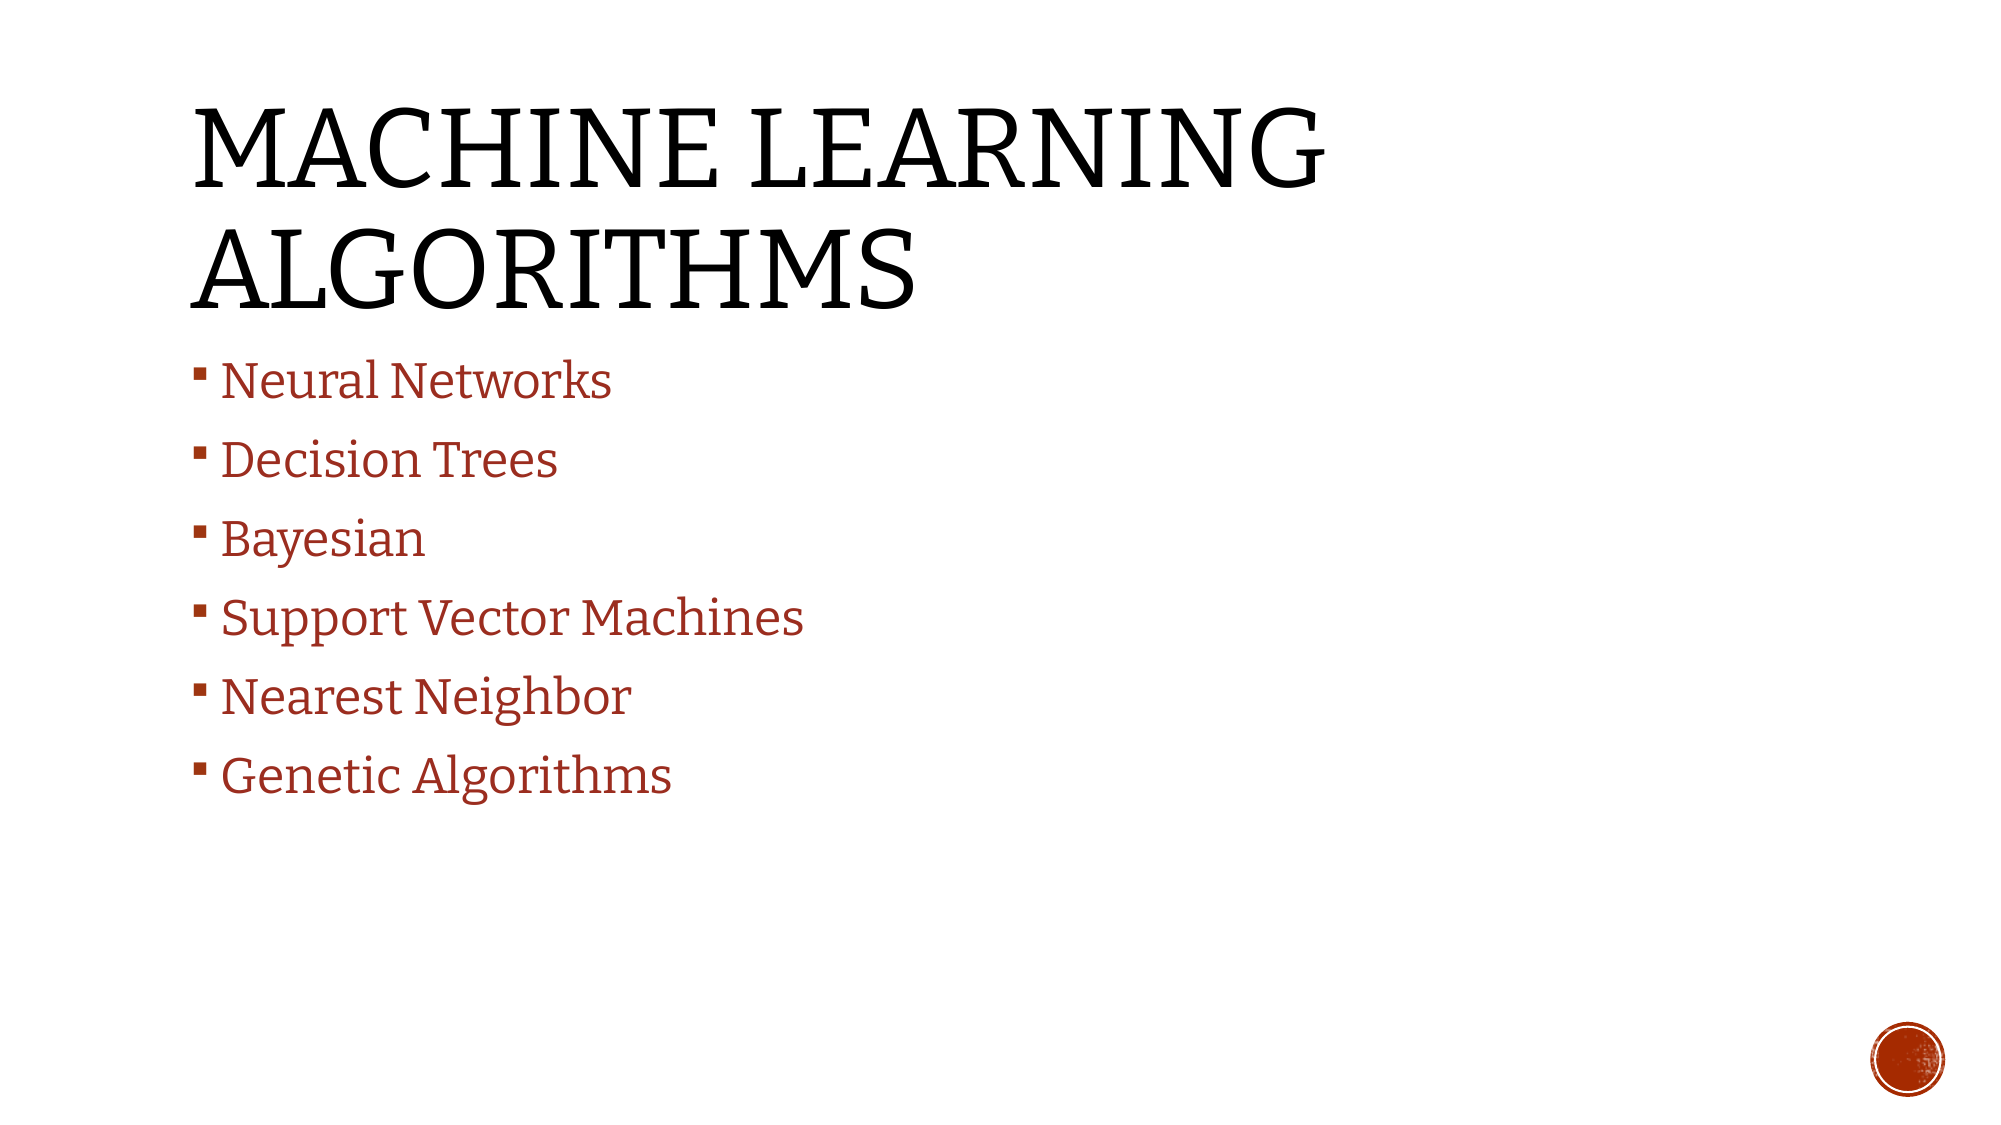

# Machine Learning Algorithms
Neural Networks
Decision Trees
Bayesian
Support Vector Machines
Nearest Neighbor
Genetic Algorithms